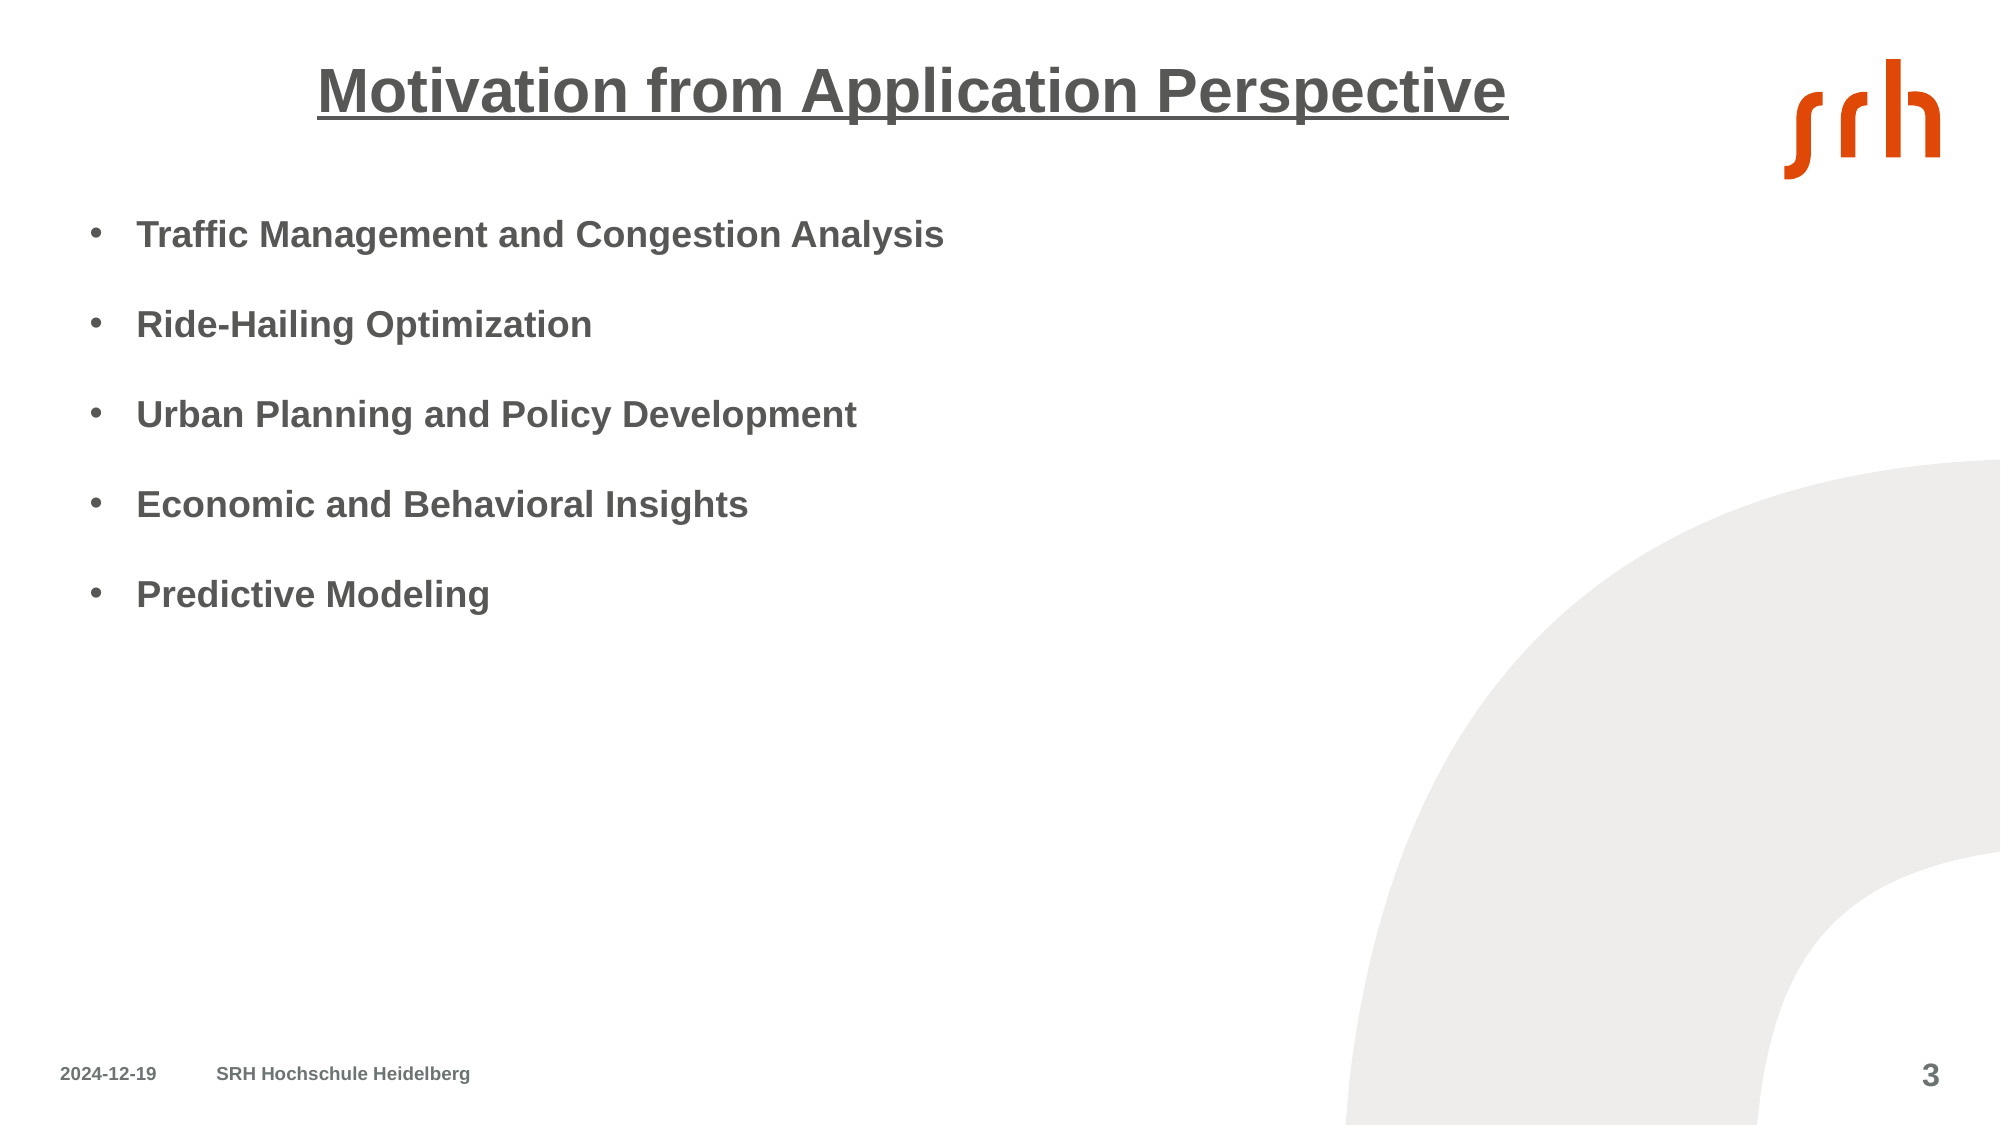

# Motivation from Application Perspective
Traffic Management and Congestion Analysis

Ride-Hailing Optimization

Urban Planning and Policy Development

Economic and Behavioral Insights

Predictive Modeling
2024-12-19
SRH Hochschule Heidelberg
3